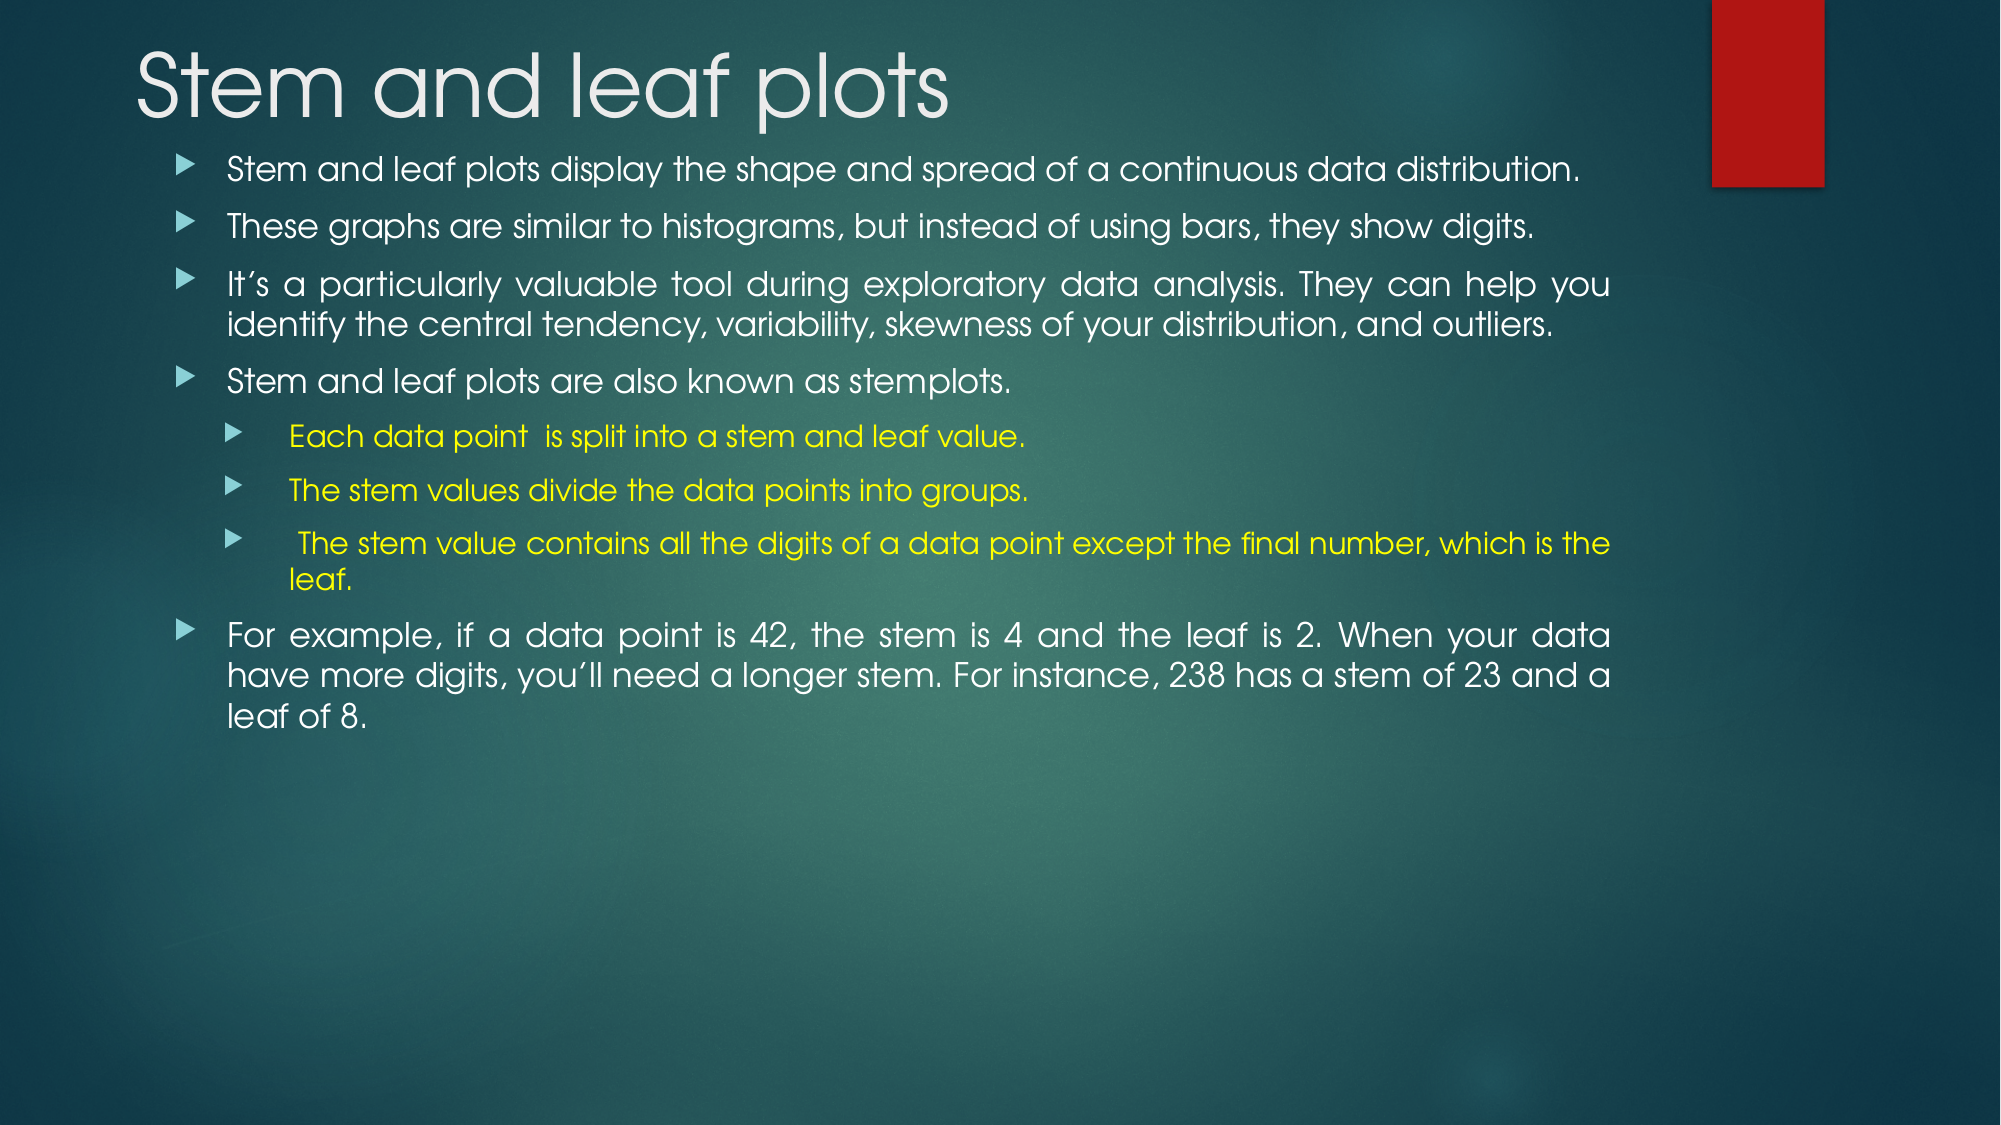

# Stem and leaf plots
Stem and leaf plots display the shape and spread of a continuous data distribution.
These graphs are similar to histograms, but instead of using bars, they show digits.
It’s a particularly valuable tool during exploratory data analysis. They can help you identify the central tendency, variability, skewness of your distribution, and outliers.
Stem and leaf plots are also known as stemplots.
Each data point  is split into a stem and leaf value.
The stem values divide the data points into groups.
 The stem value contains all the digits of a data point except the final number, which is the leaf.
For example, if a data point is 42, the stem is 4 and the leaf is 2. When your data have more digits, you’ll need a longer stem. For instance, 238 has a stem of 23 and a leaf of 8.